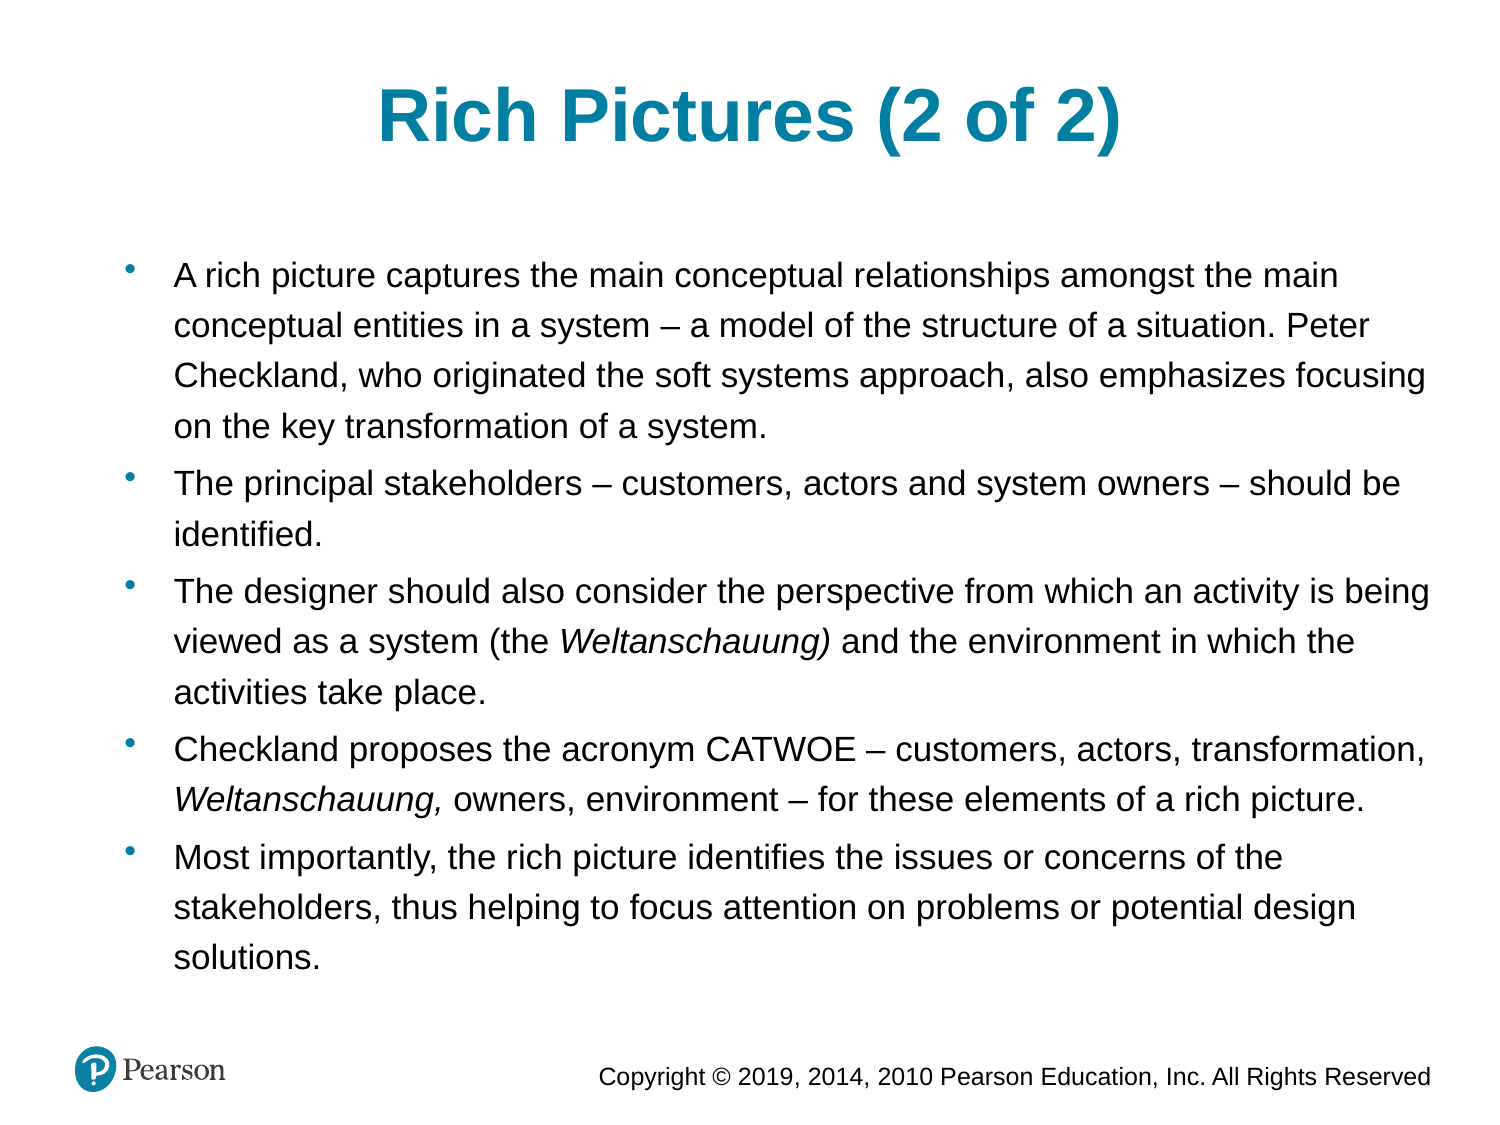

Rich Pictures (2 of 2)
A rich picture captures the main conceptual relationships amongst the main conceptual entities in a system – a model of the structure of a situation. Peter Checkland, who originated the soft systems approach, also emphasizes focusing on the key transformation of a system.
The principal stakeholders – customers, actors and system owners – should be identified.
The designer should also consider the perspective from which an activity is being viewed as a system (the Weltanschauung) and the environment in which the activities take place.
Checkland proposes the acronym CATWOE – customers, actors, transformation, Weltanschauung, owners, environment – for these elements of a rich picture.
Most importantly, the rich picture identifies the issues or concerns of the stakeholders, thus helping to focus attention on problems or potential design solutions.